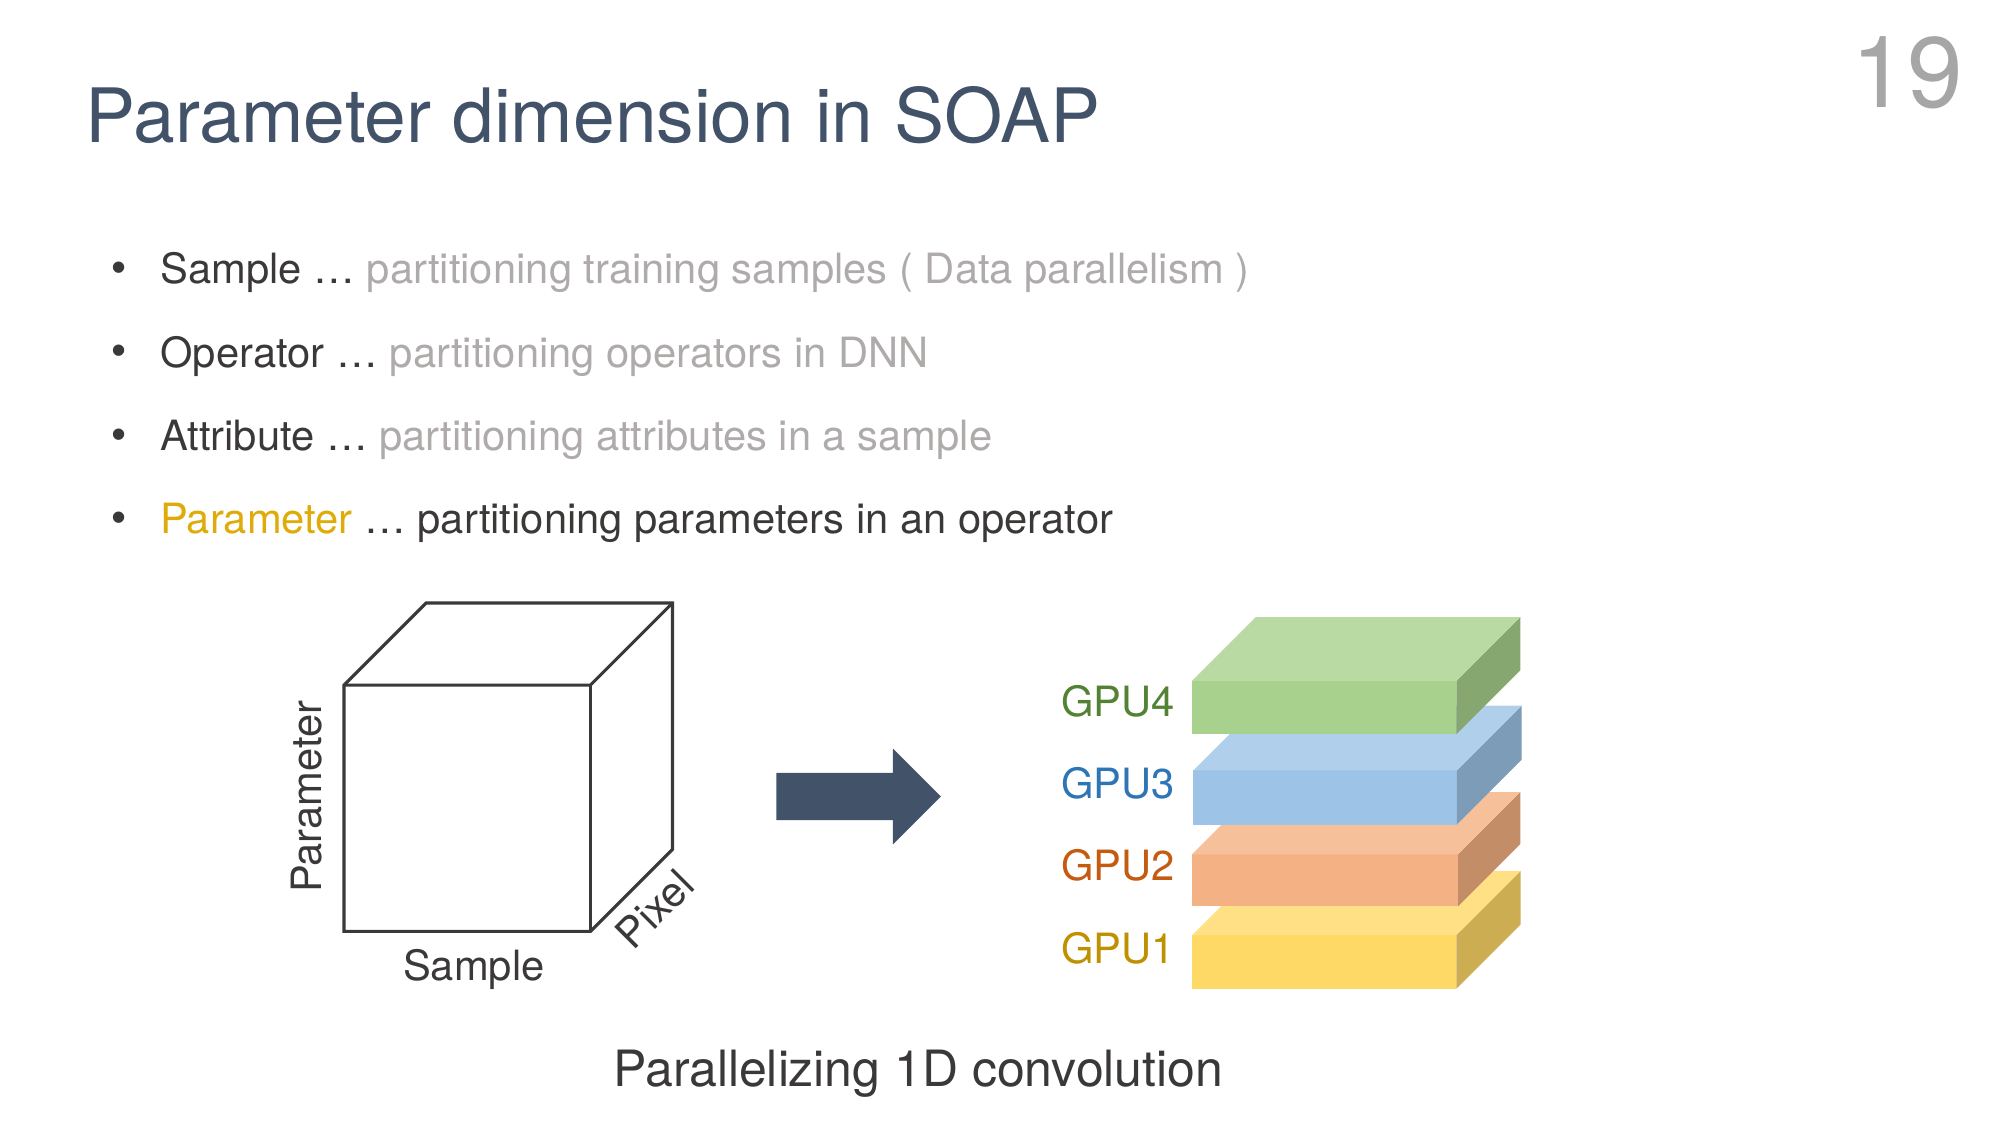

# Parameter dimension in SOAP
19
 Sample … partitioning training samples ( Data parallelism )
 Operator … partitioning operators in DNN
 Attribute … partitioning attributes in a sample
 Parameter … partitioning parameters in an operator

GPU4

GPU3

Parameter

GPU2

Pixel
GPU1
Sample
Parallelizing 1D convolution